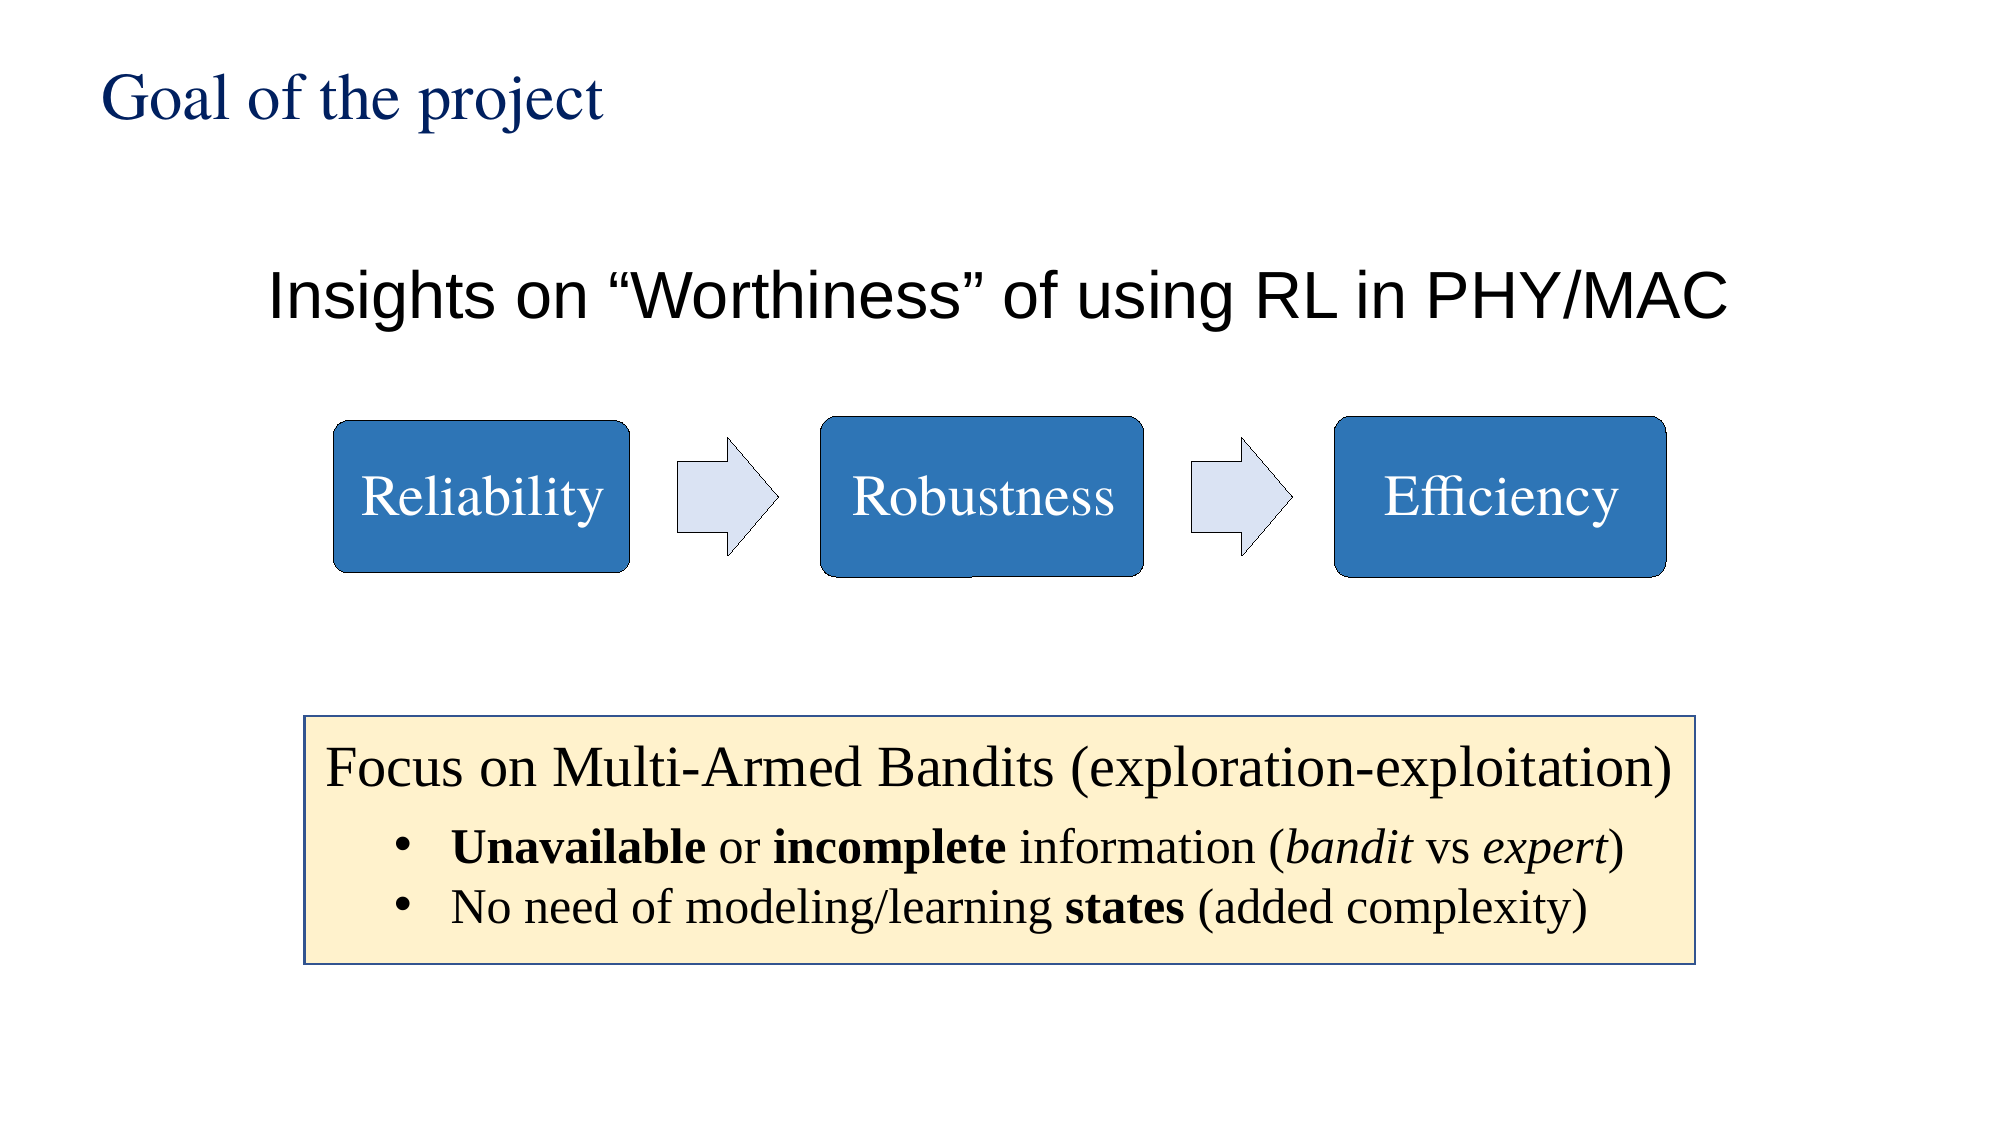

Goal of the project
Insights on “Worthiness” of using RL in PHY/MAC
Reliability

Robustness

Efficiency

Focus on Multi-Armed Bandits (exploration-exploitation)
Unavailable or incomplete information (bandit vs expert)
No need of modeling/learning states (added complexity)